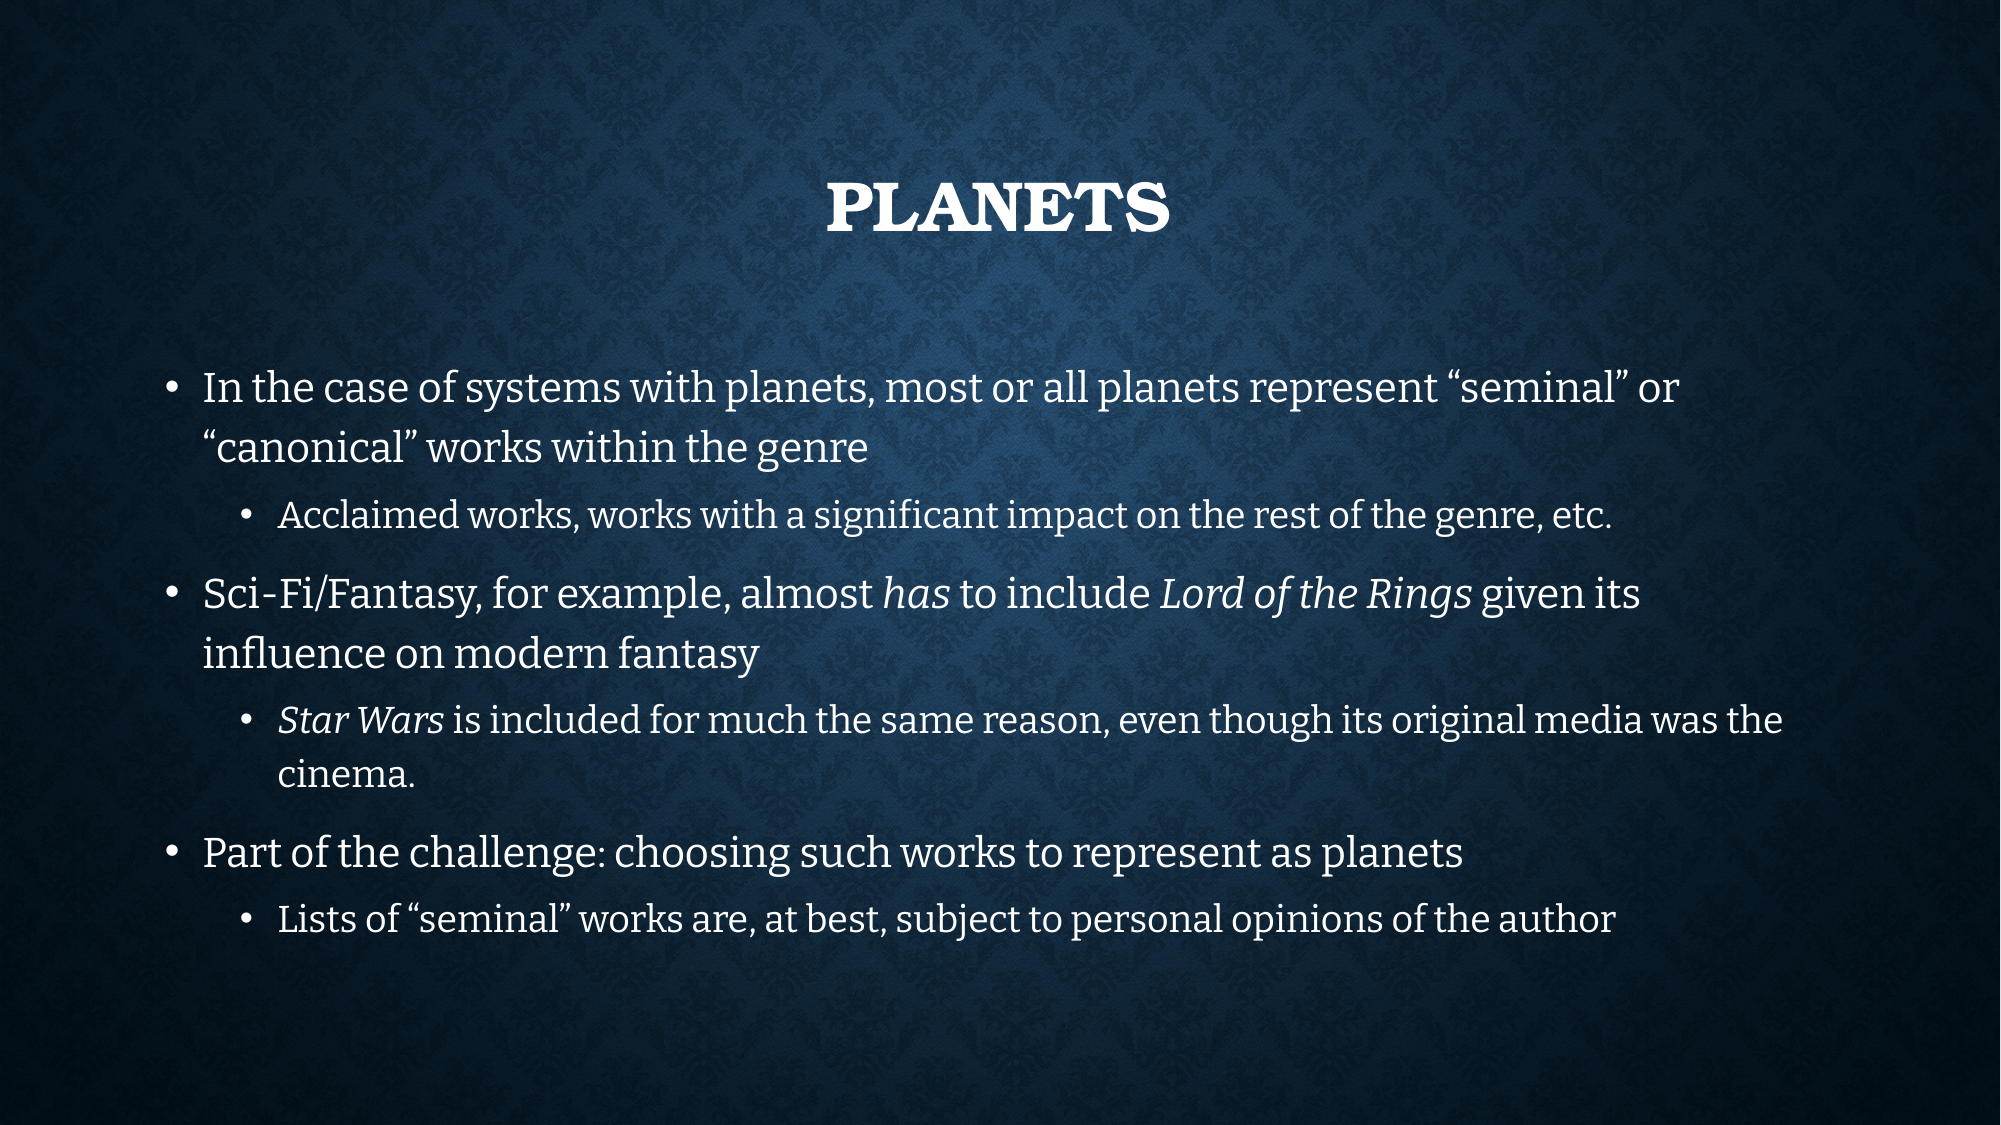

# Planets
In the case of systems with planets, most or all planets represent “seminal” or “canonical” works within the genre
Acclaimed works, works with a significant impact on the rest of the genre, etc.
Sci-Fi/Fantasy, for example, almost has to include Lord of the Rings given its influence on modern fantasy
Star Wars is included for much the same reason, even though its original media was the cinema.
Part of the challenge: choosing such works to represent as planets
Lists of “seminal” works are, at best, subject to personal opinions of the author